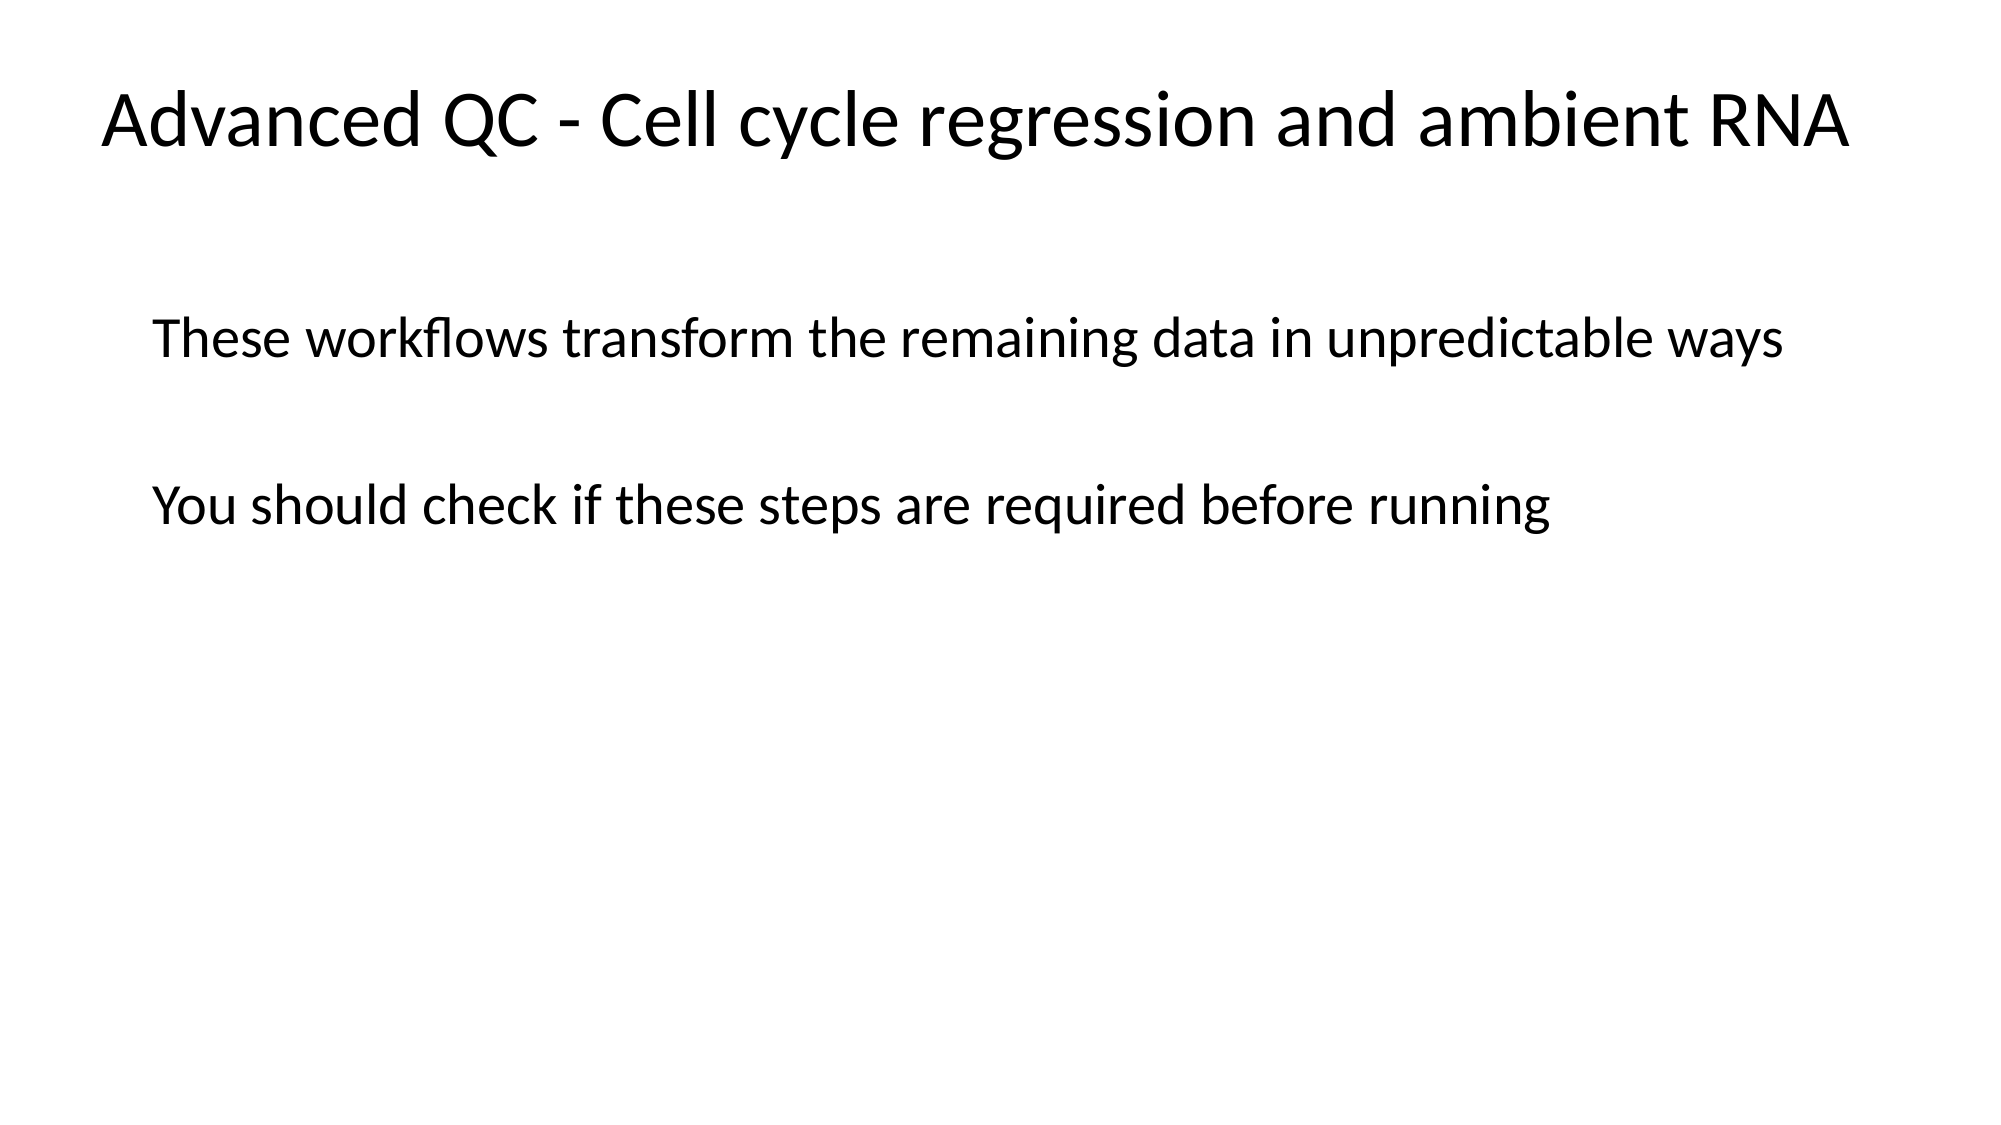

# Advanced QC - Cell cycle regression and ambient RNA
These workflows transform the remaining data in unpredictable ways

You should check if these steps are required before running